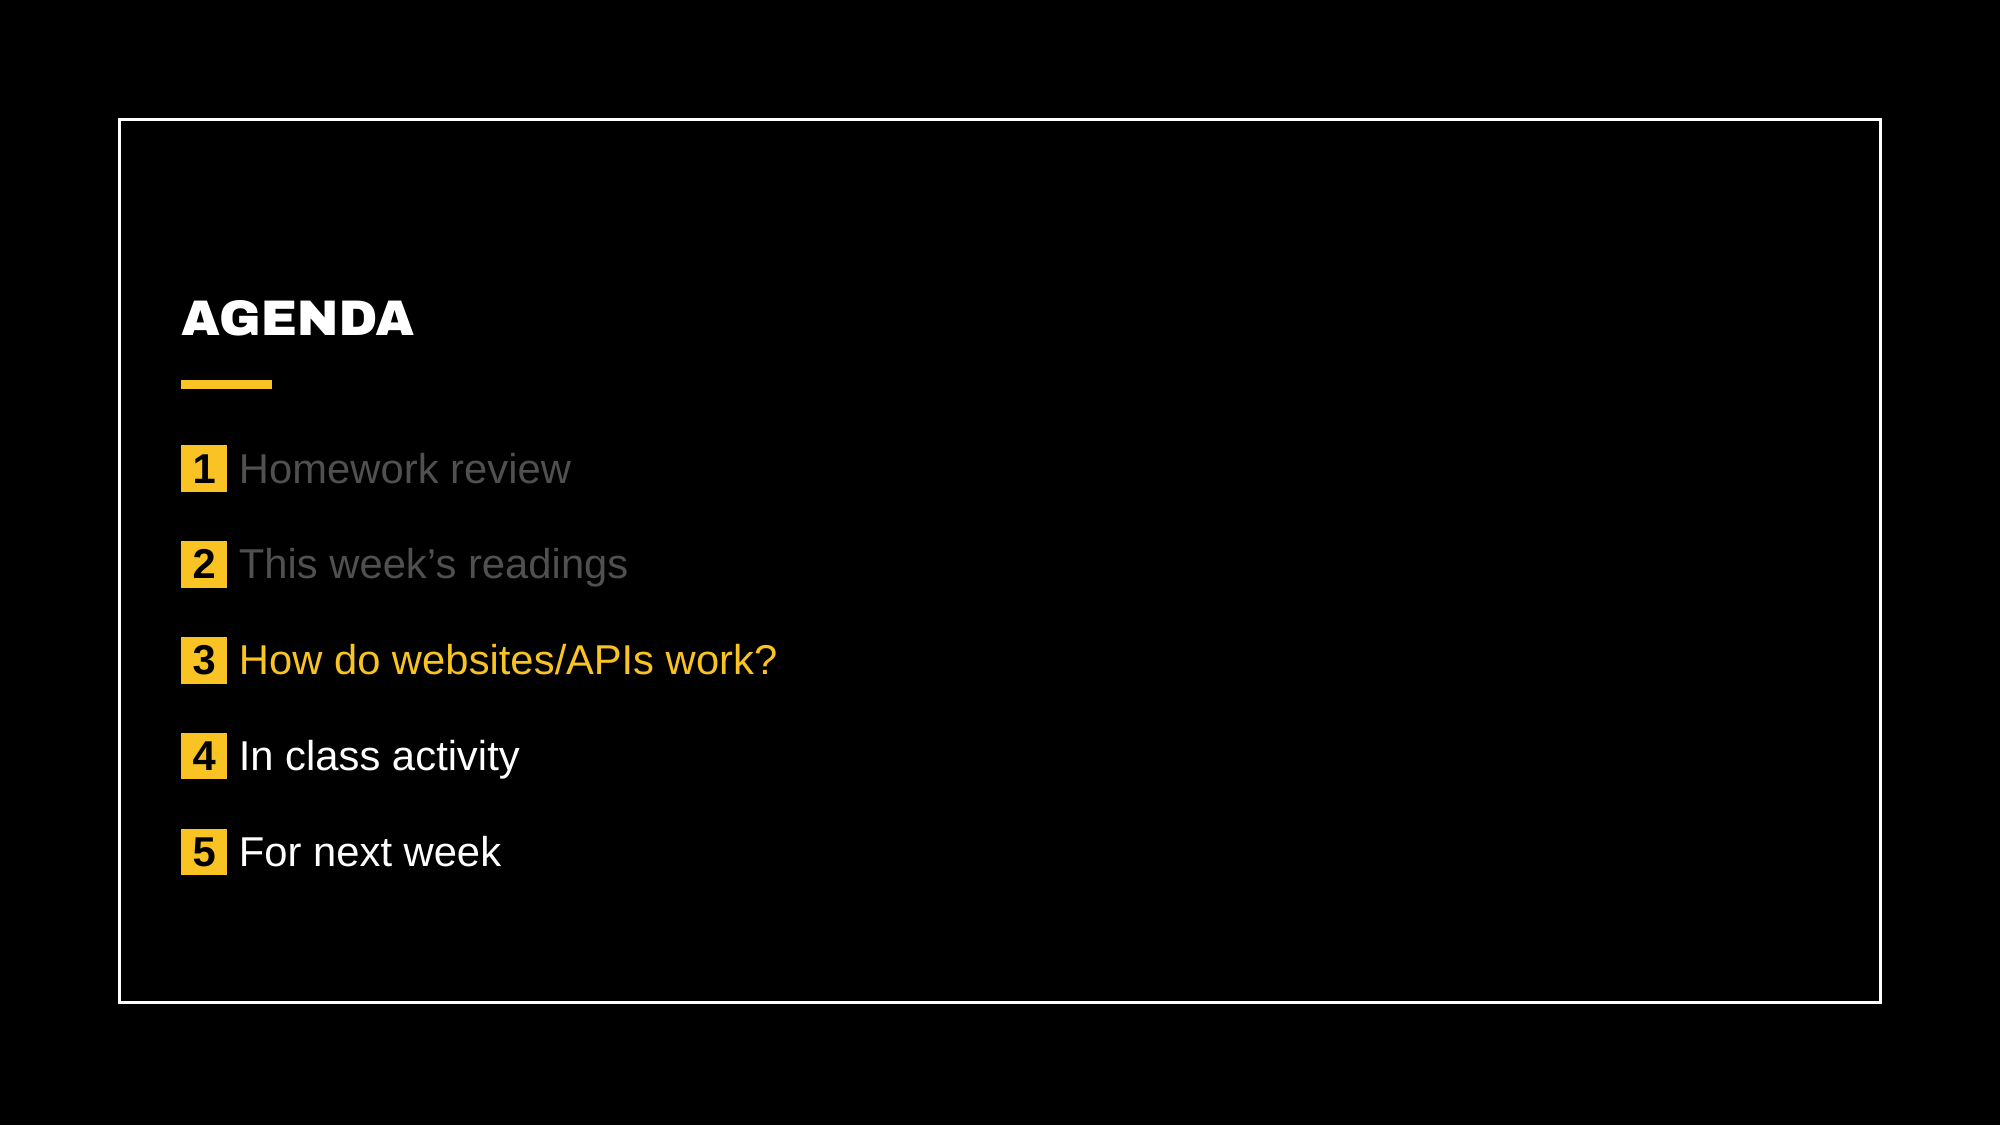

# AGENDA
 1  Homework review
 2  This week’s readings
 3  How do websites/APIs work?
 4  In class activity
 5  For next week